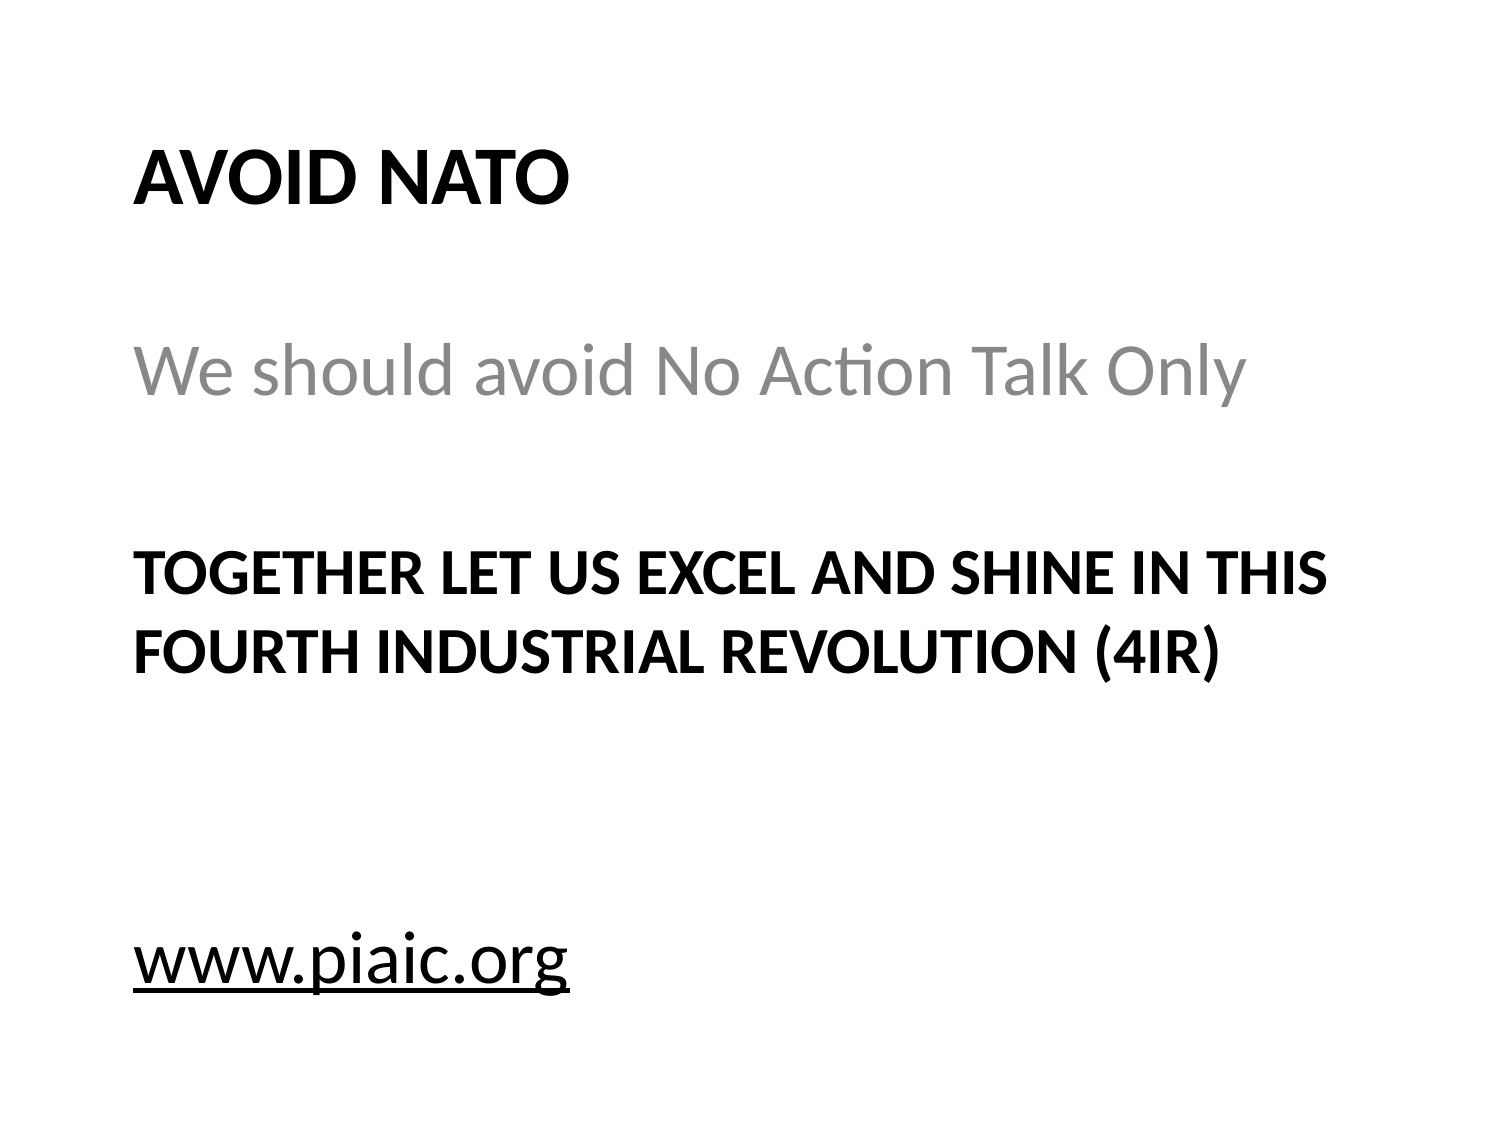

# AVOID NATO
We should avoid No Action Talk Only
TOGETHER LET US EXCEL AND SHINE IN THIS FOURTH INDUSTRIAL REVOLUTION (4IR)
www.piaic.org